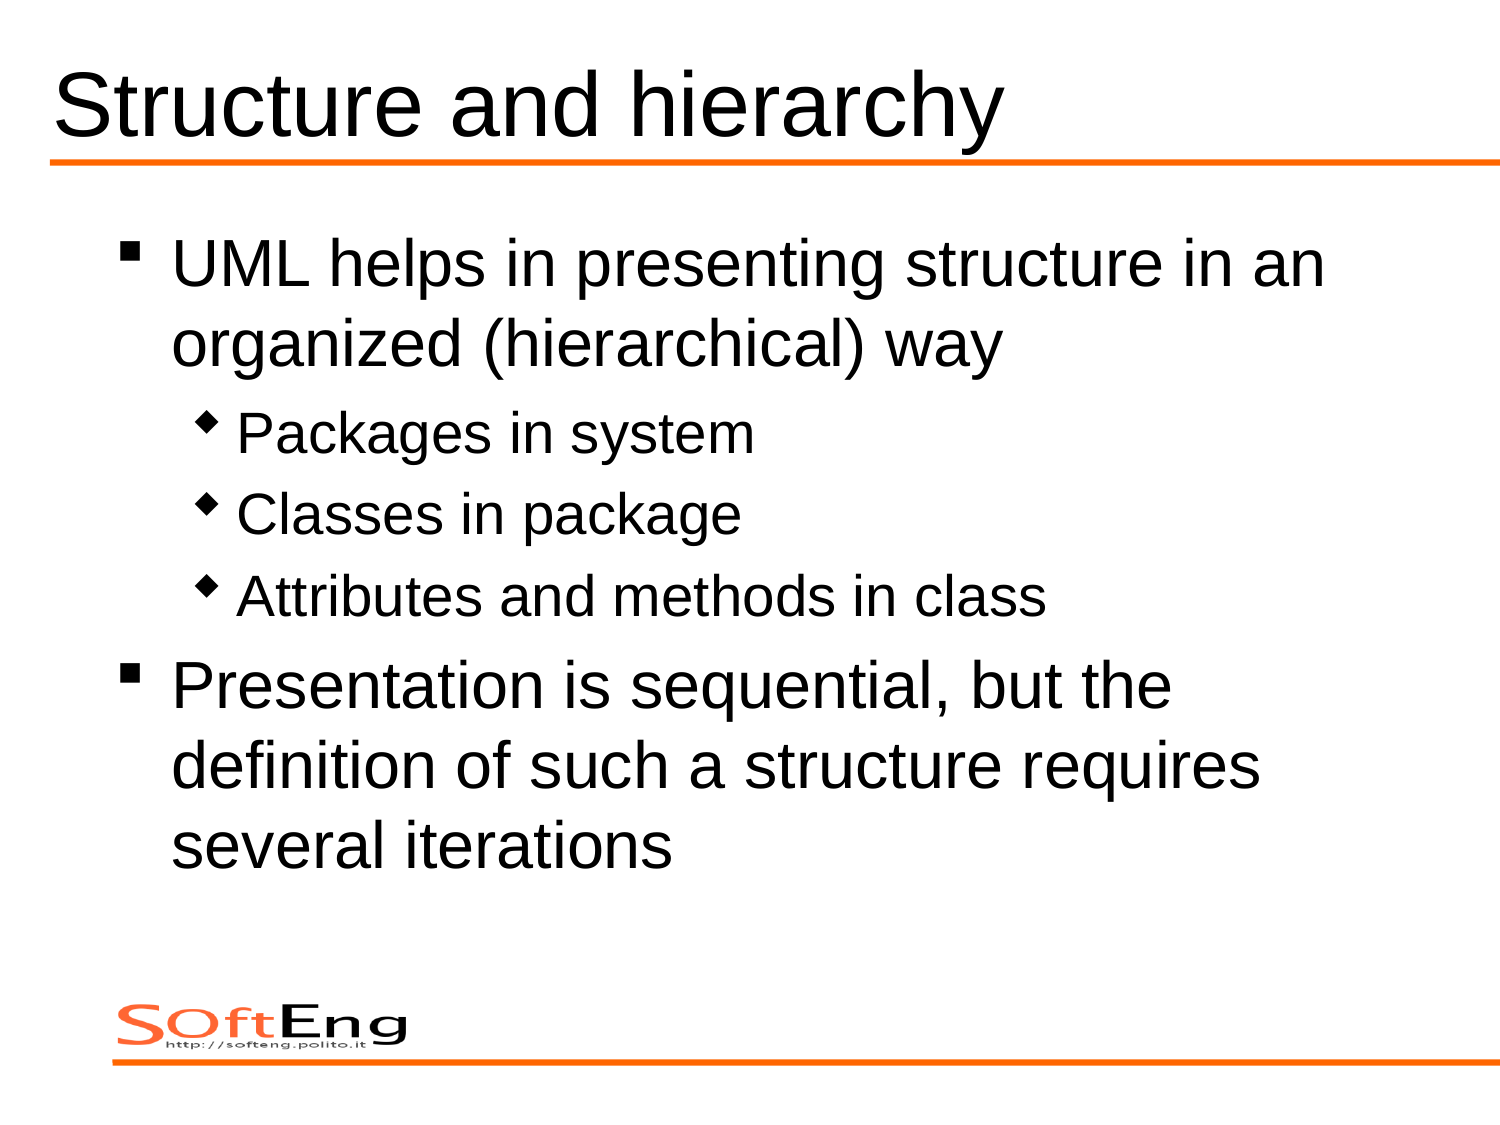

# Structure and hierarchy
UML helps in presenting structure in an organized (hierarchical) way
Packages in system
Classes in package
Attributes and methods in class
Presentation is sequential, but the definition of such a structure requires several iterations